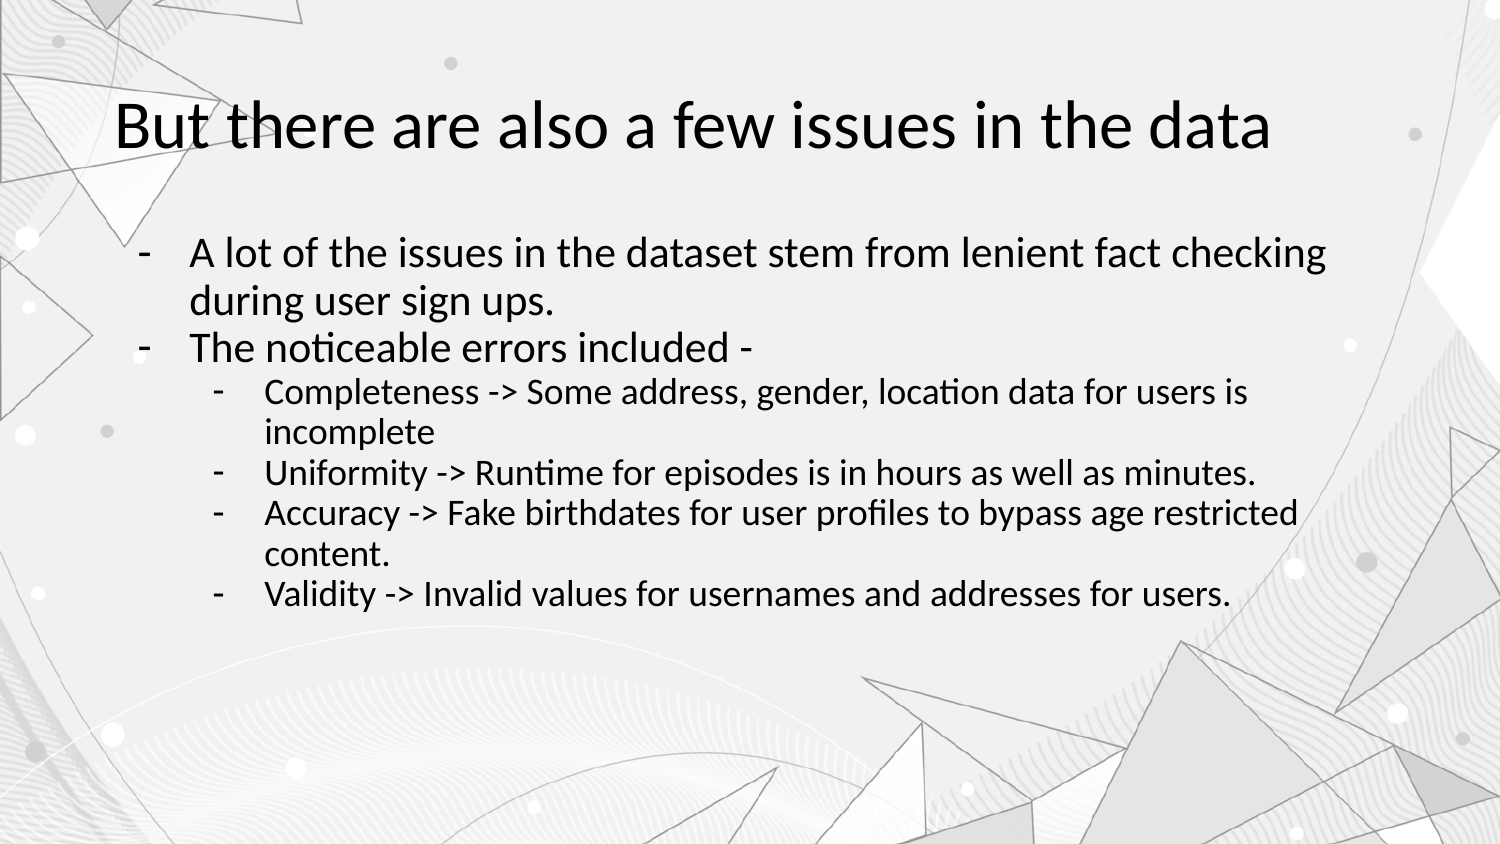

# But there are also a few issues in the data
A lot of the issues in the dataset stem from lenient fact checking during user sign ups.
The noticeable errors included -
Completeness -> Some address, gender, location data for users is incomplete
Uniformity -> Runtime for episodes is in hours as well as minutes.
Accuracy -> Fake birthdates for user profiles to bypass age restricted content.
Validity -> Invalid values for usernames and addresses for users.